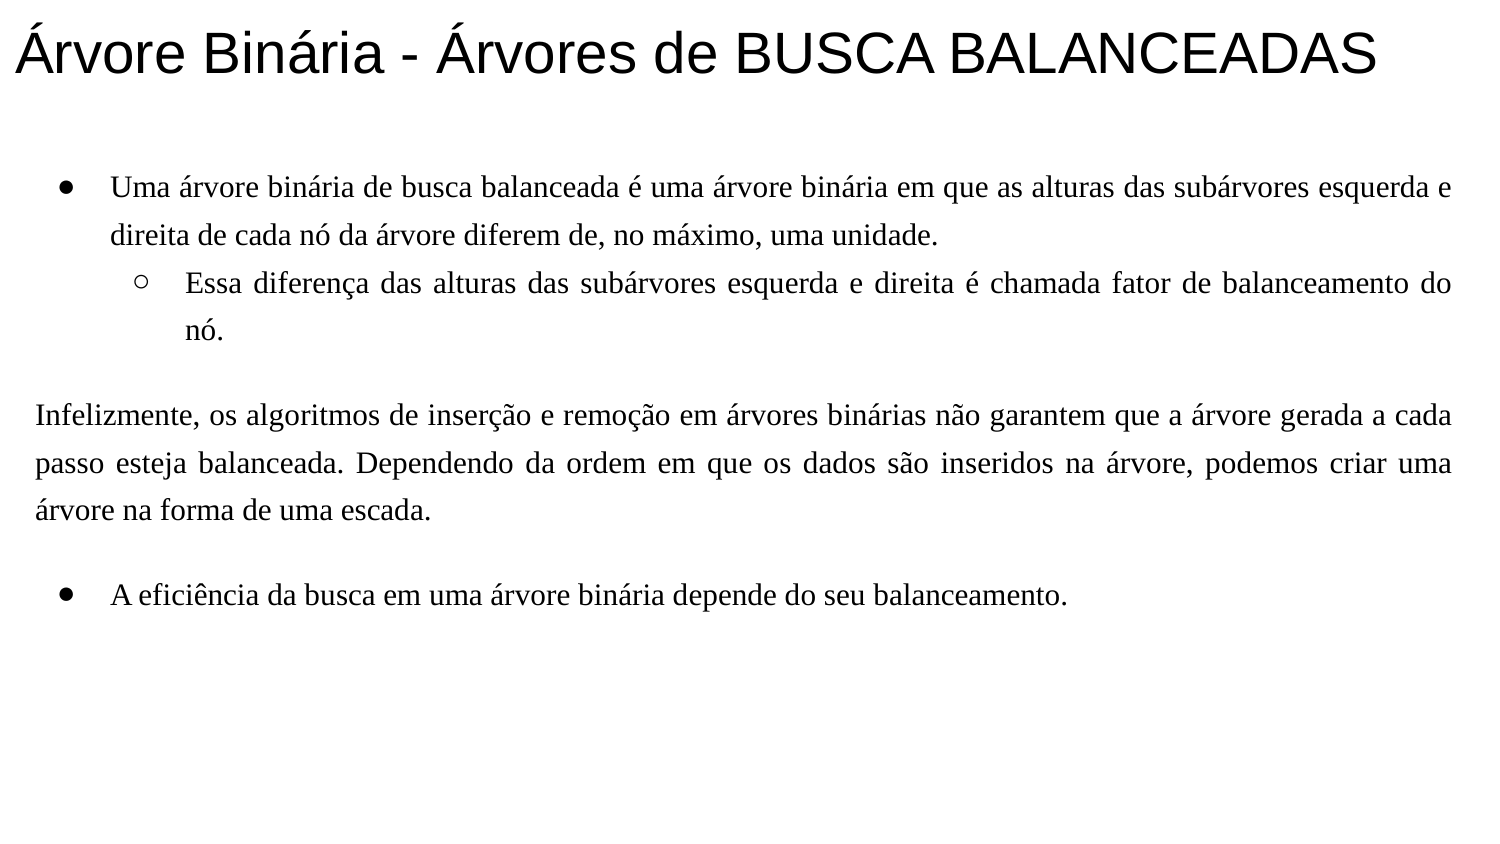

# Árvore Binária - Árvores de BUSCA BALANCEADAS

Uma árvore binária de busca balanceada é uma árvore binária em que as alturas das subárvores esquerda e direita de cada nó da árvore diferem de, no máximo, uma unidade.
Essa diferença das alturas das subárvores esquerda e direita é chamada fator de balanceamento do nó.
Infelizmente, os algoritmos de inserção e remoção em árvores binárias não garantem que a árvore gerada a cada passo esteja balanceada. Dependendo da ordem em que os dados são inseridos na árvore, podemos criar uma árvore na forma de uma escada.
A eficiência da busca em uma árvore binária depende do seu balanceamento.